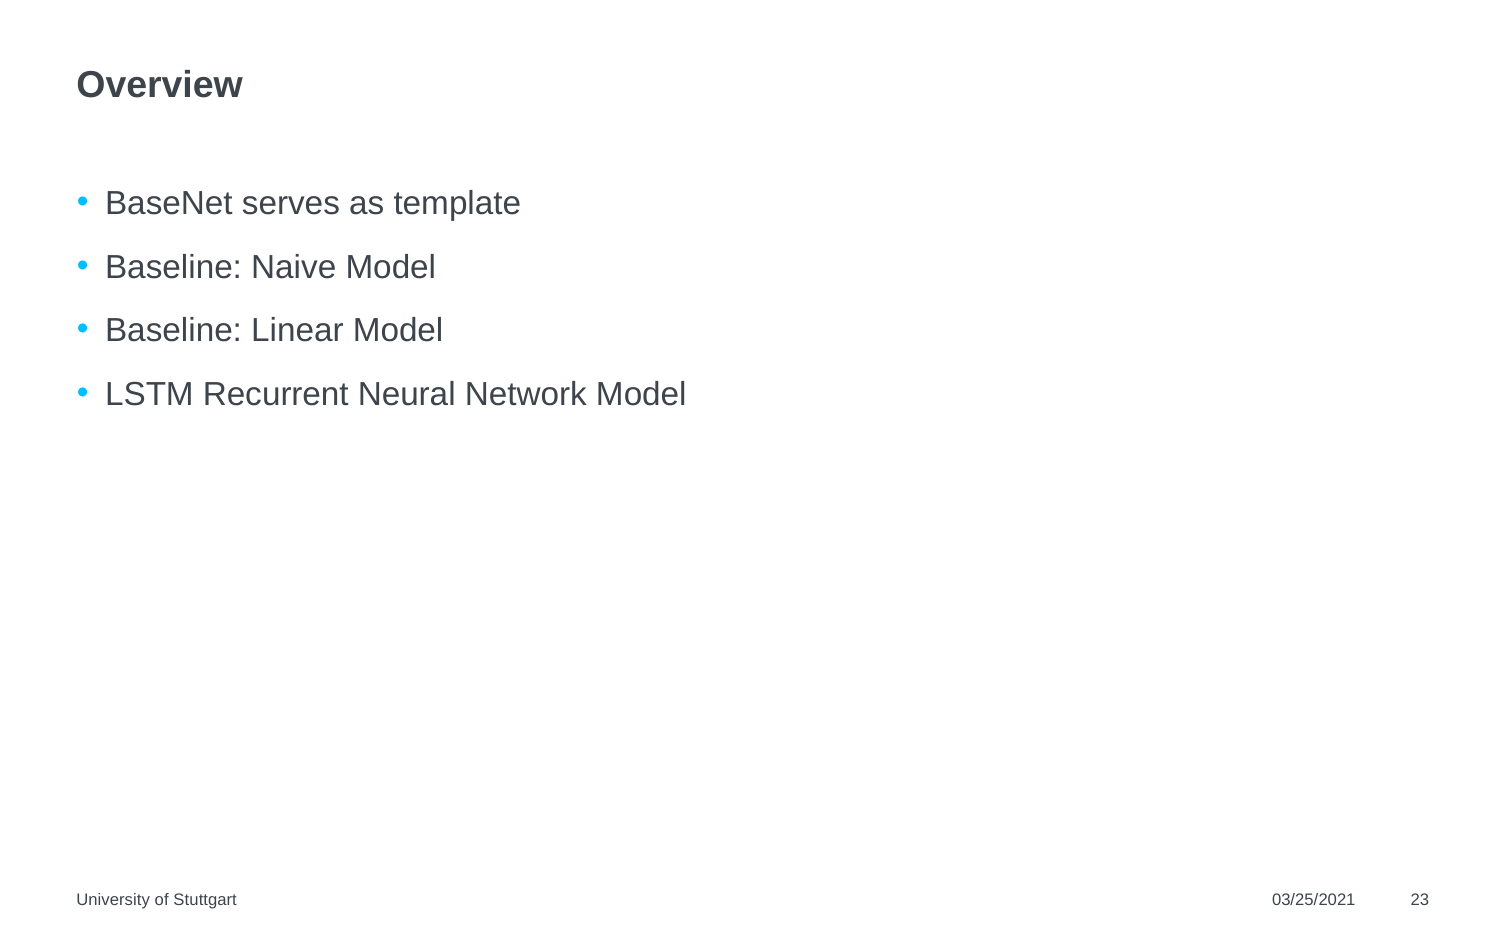

# Overview

BaseNet serves as template
Baseline: Naive Model
Baseline: Linear Model
LSTM Recurrent Neural Network Model

University of Stuttgart
03/25/2021
23